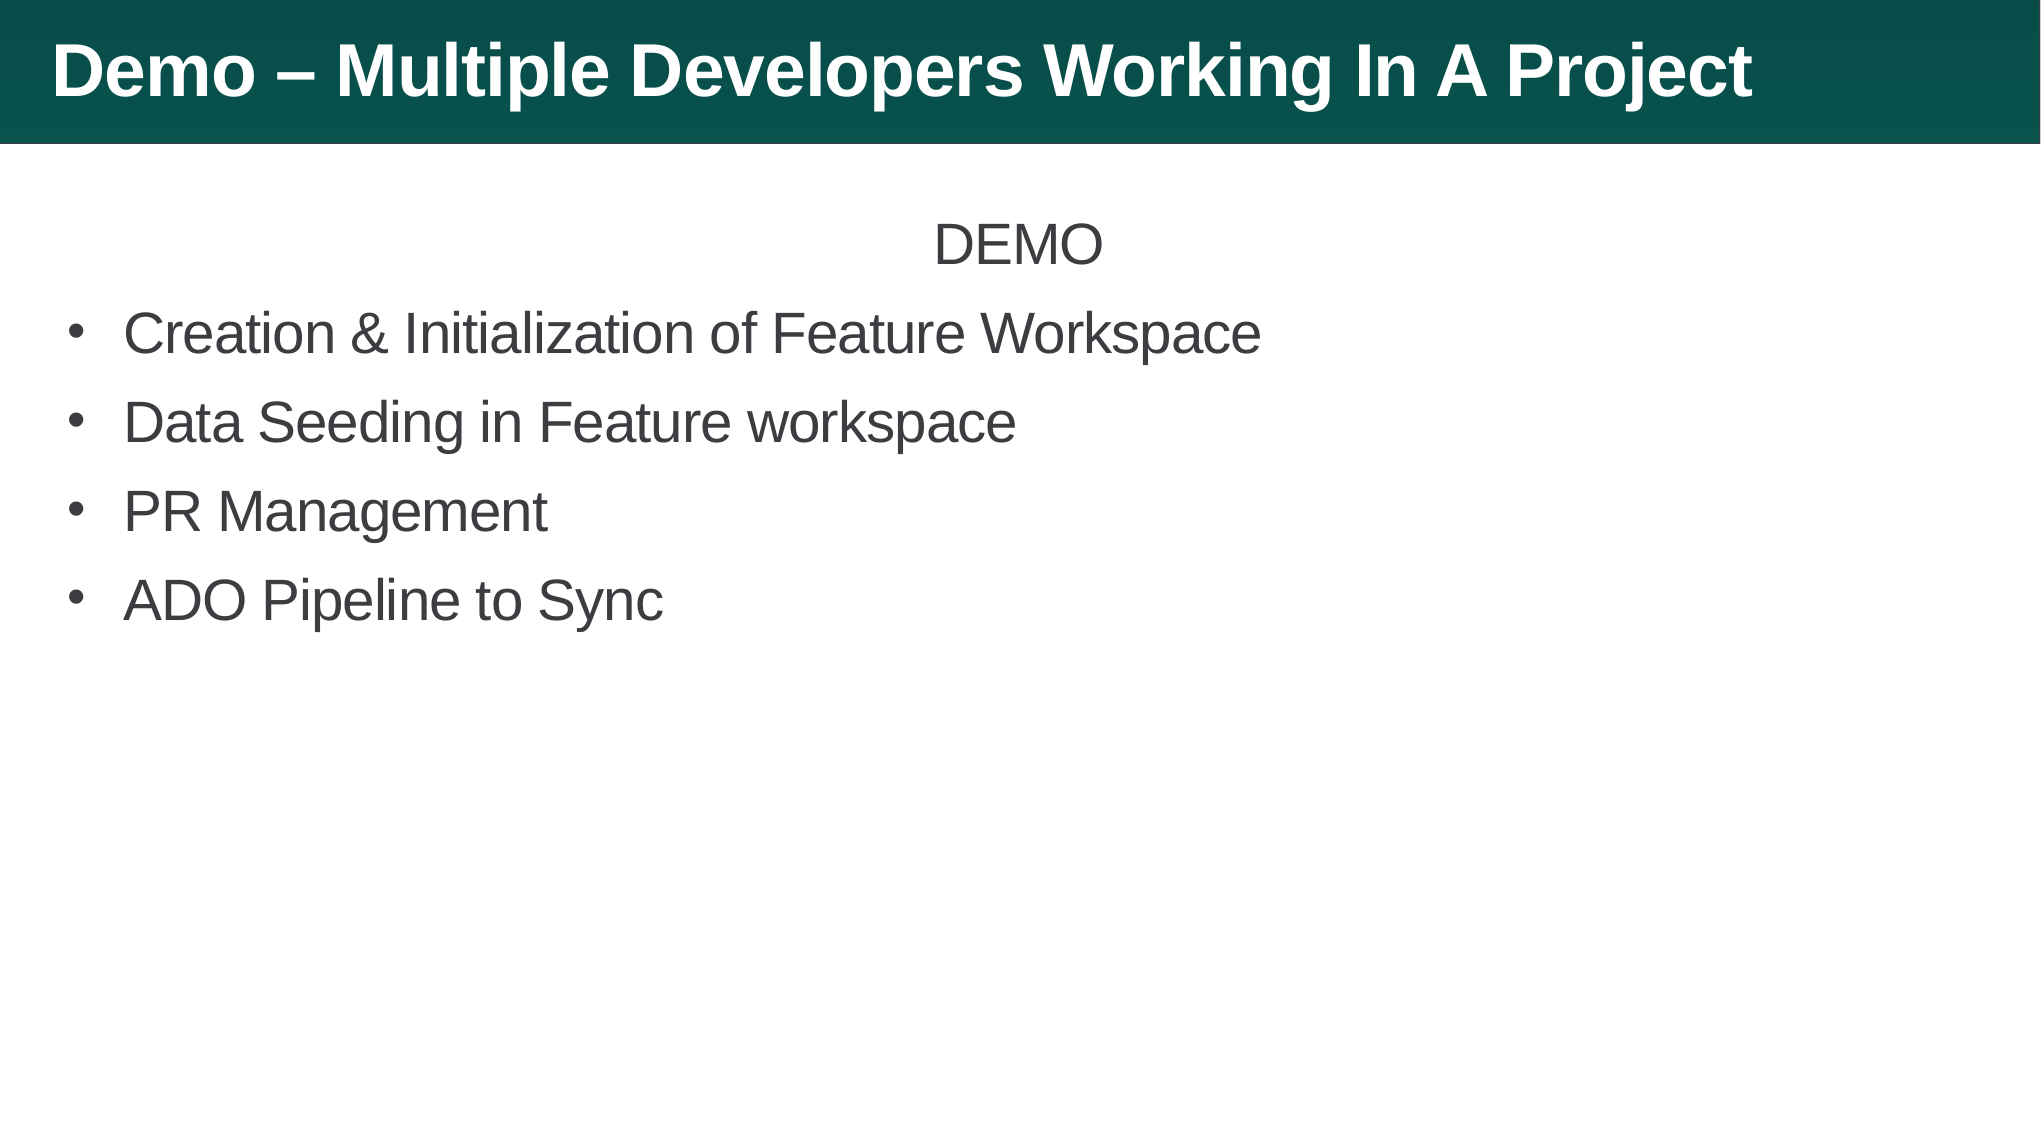

# Demo – Multiple Developers Working In A Project

DEMO
Creation & Initialization of Feature Workspace
Data Seeding in Feature workspace
PR Management
ADO Pipeline to Sync